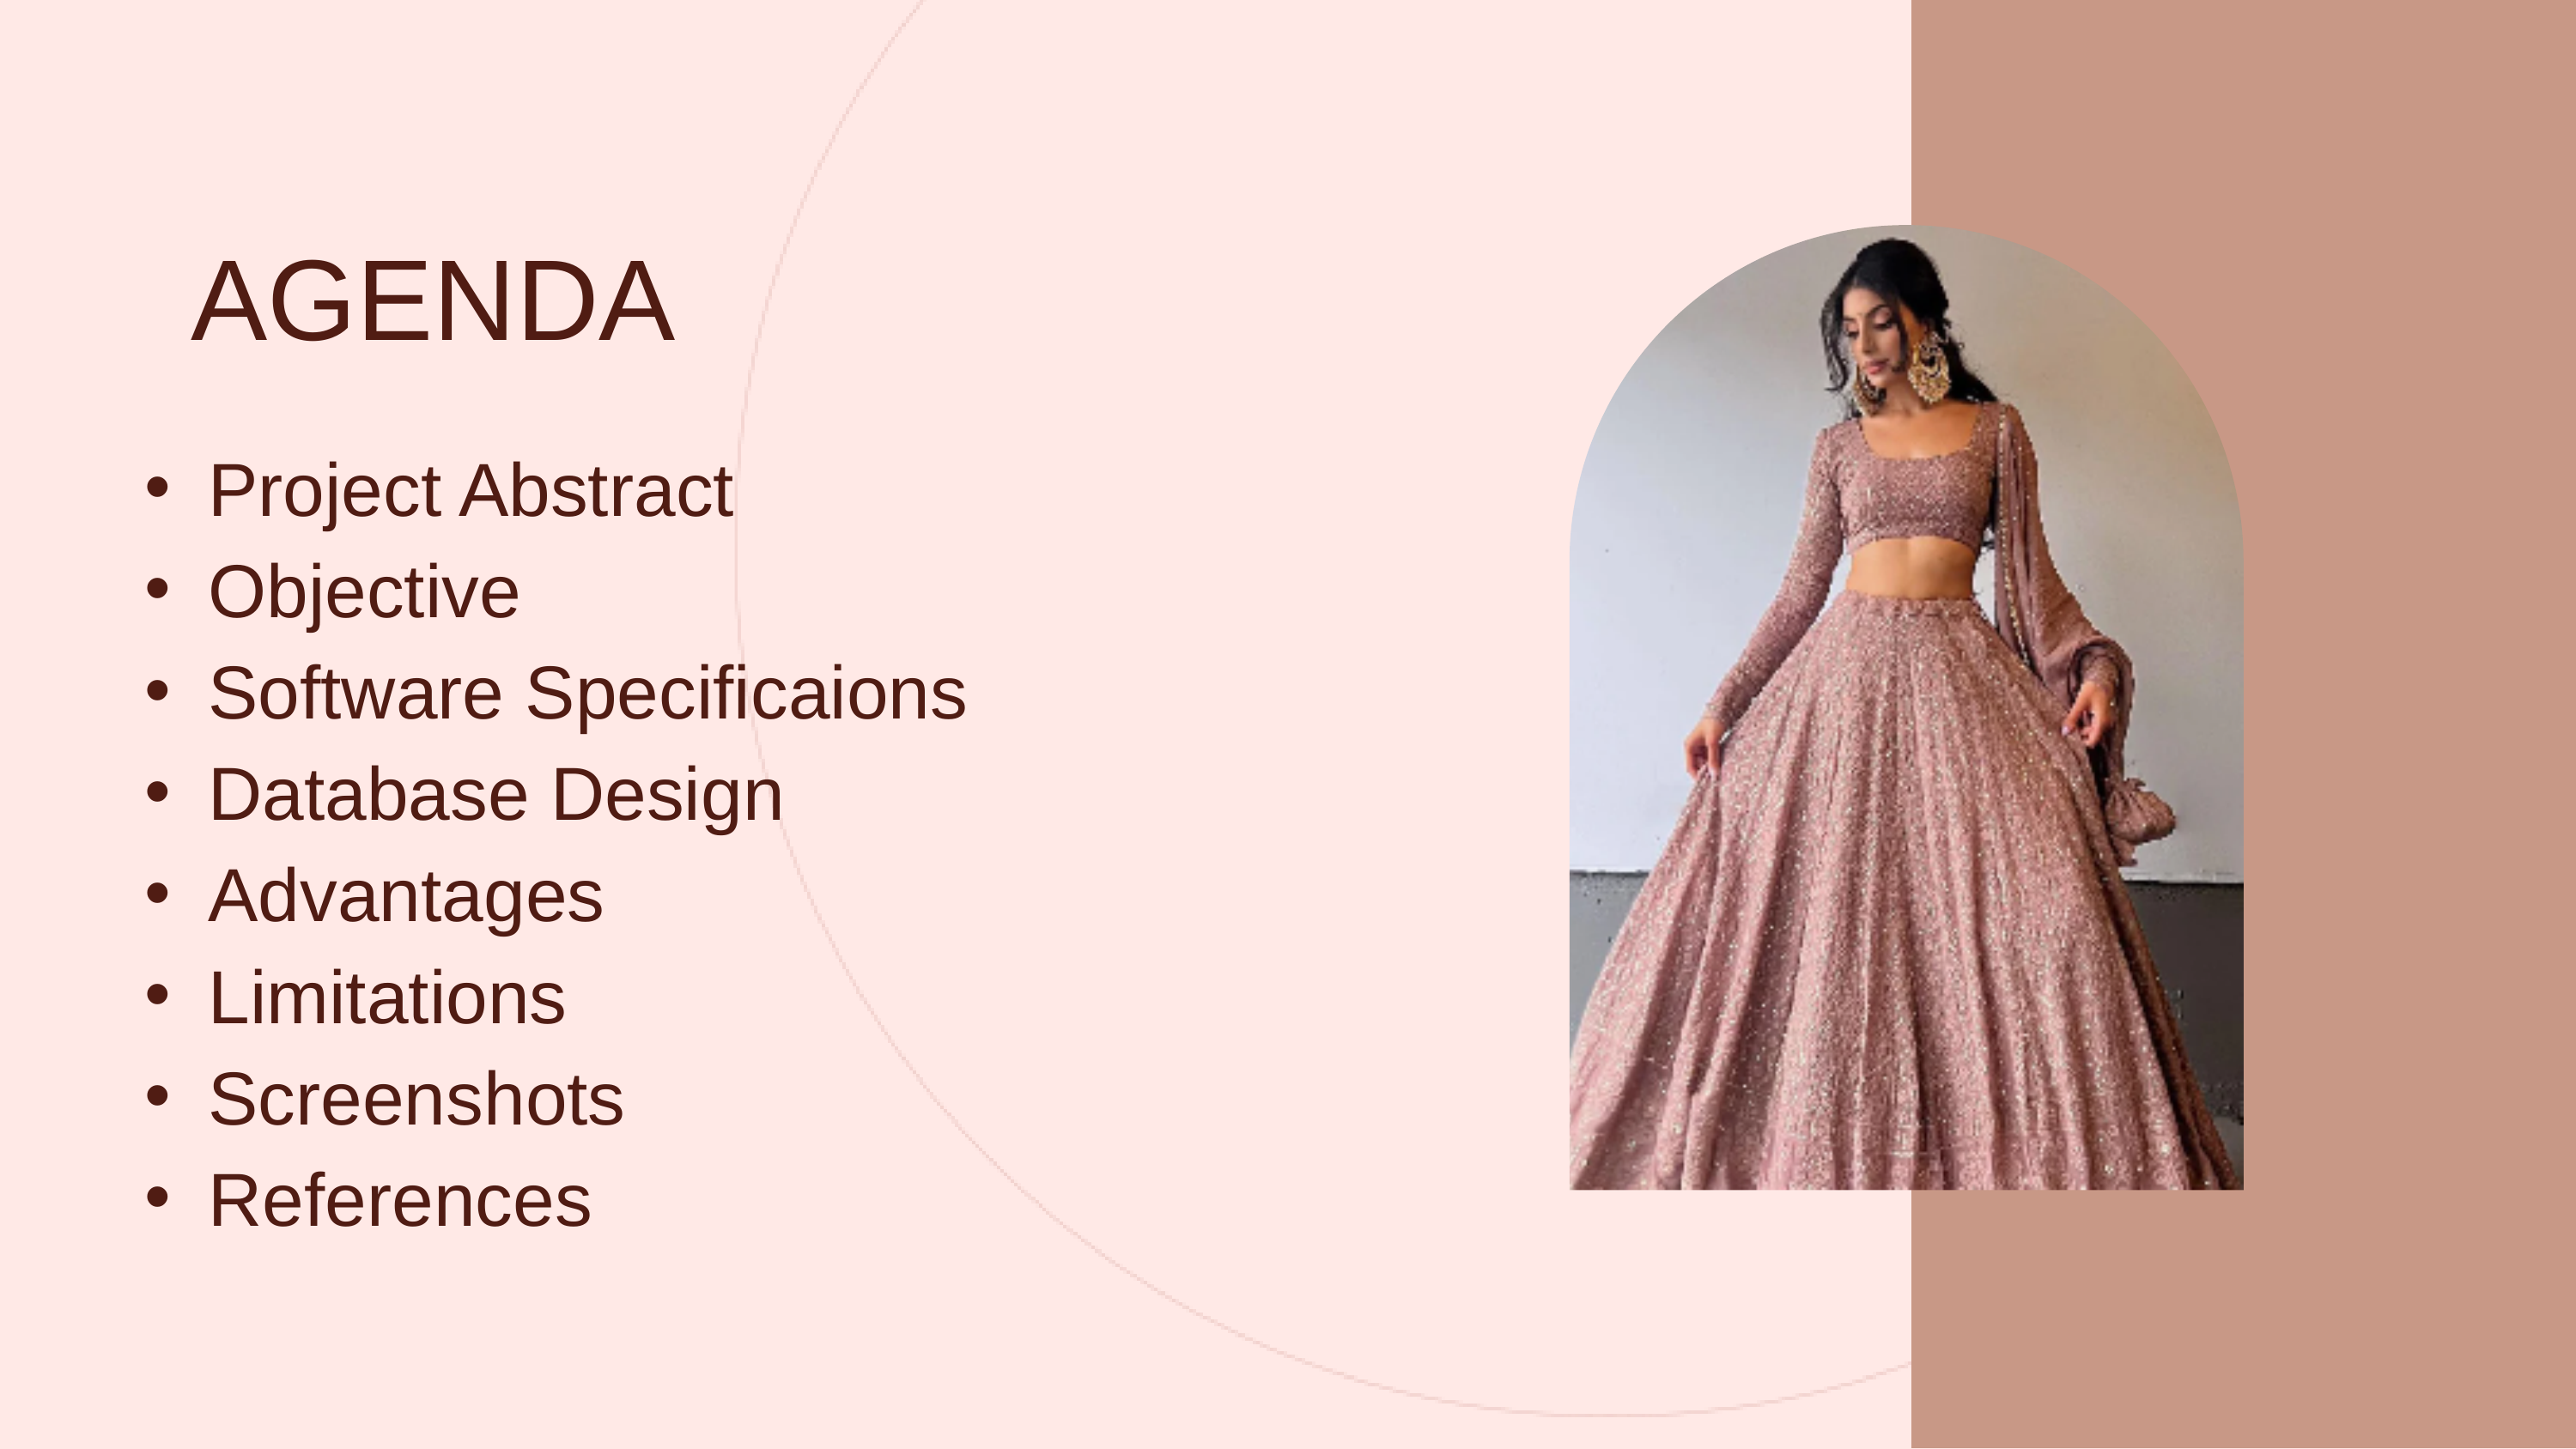

AGENDA
Project Abstract
Objective
Software Specificaions
Database Design
Advantages
Limitations
Screenshots
References